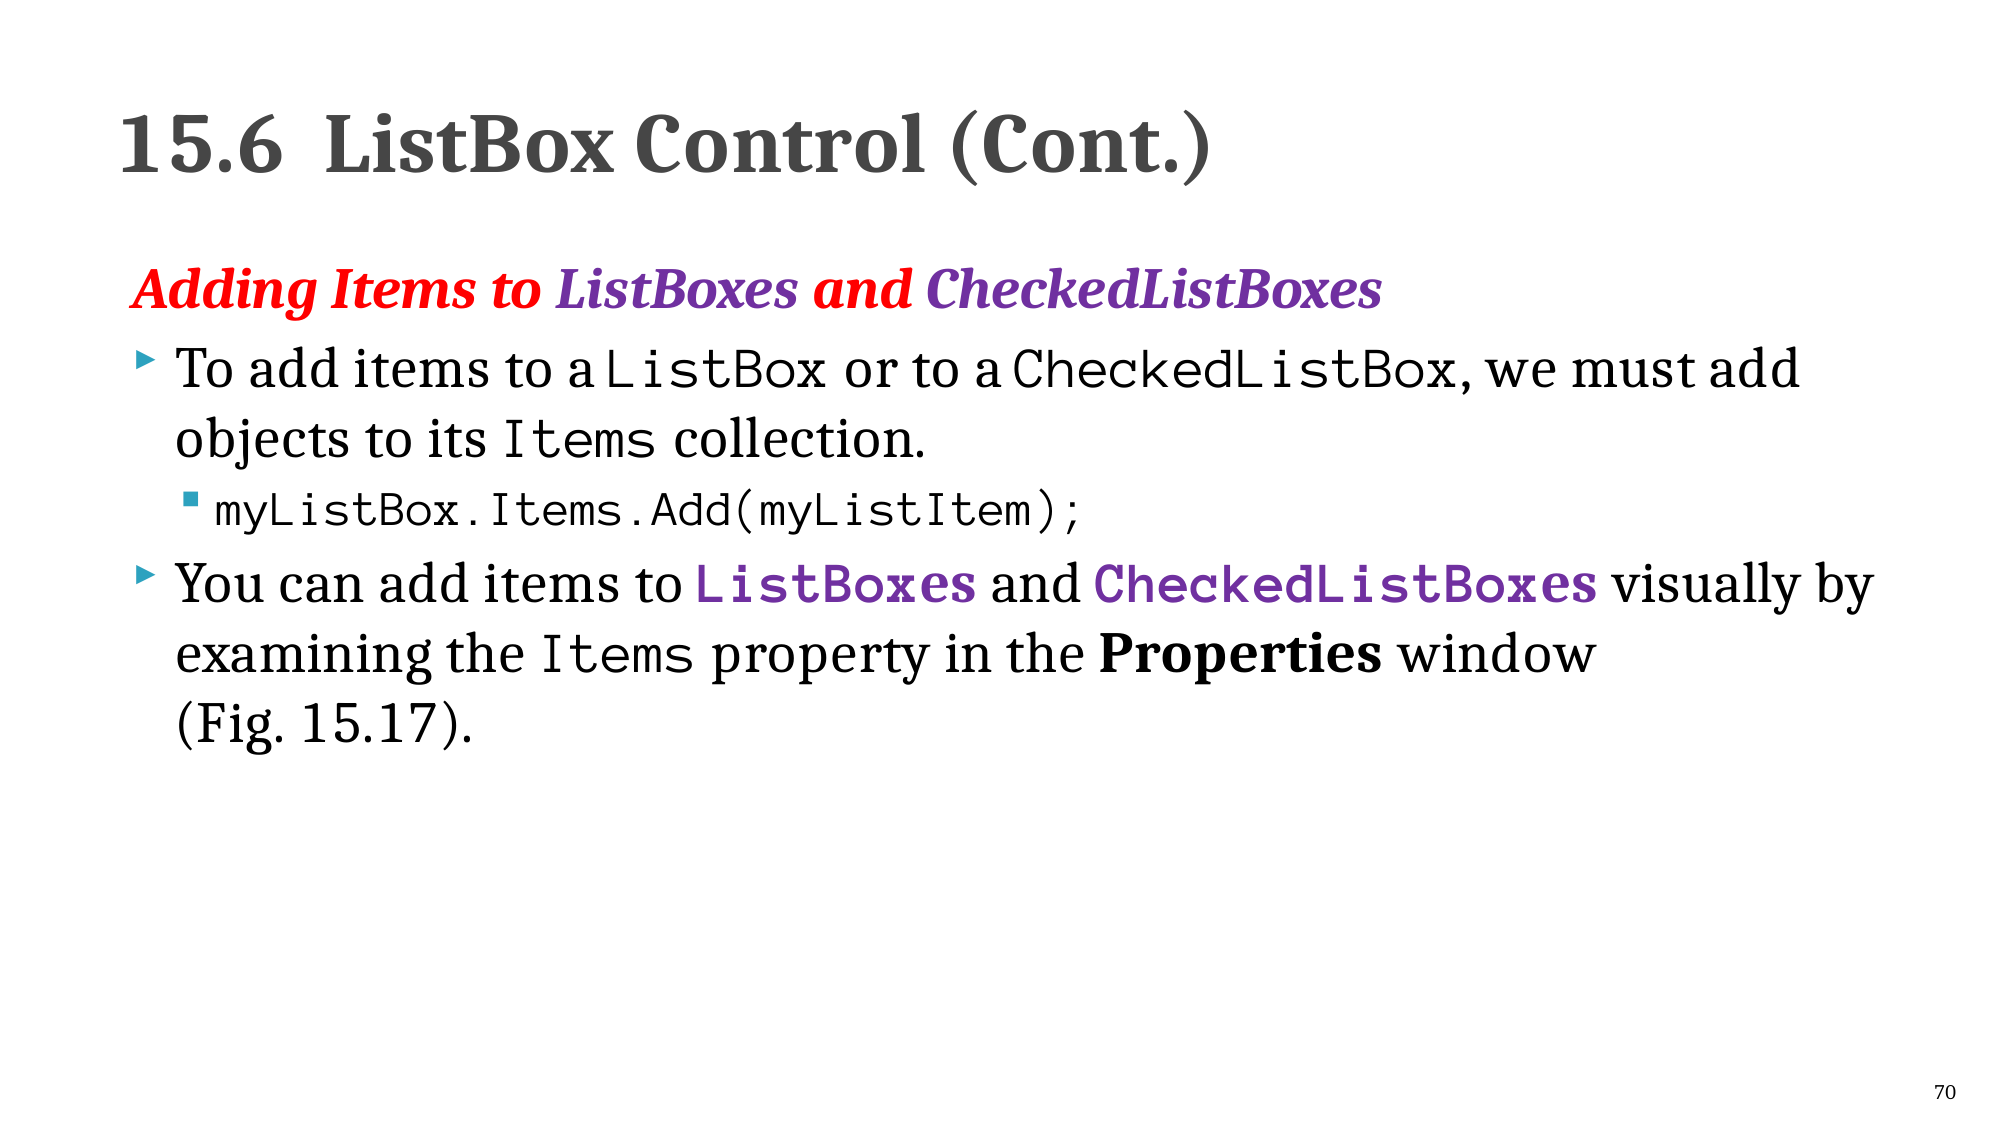

# 15.6  ListBox Control (Cont.)
Adding Items to ListBoxes and CheckedListBoxes
To add items to a ListBox or to a CheckedListBox, we must add objects to its Items collection.
myListBox.Items.Add(myListItem);
You can add items to ListBoxes and CheckedListBoxes visually by examining the Items property in the Properties window (Fig. 15.17).
70